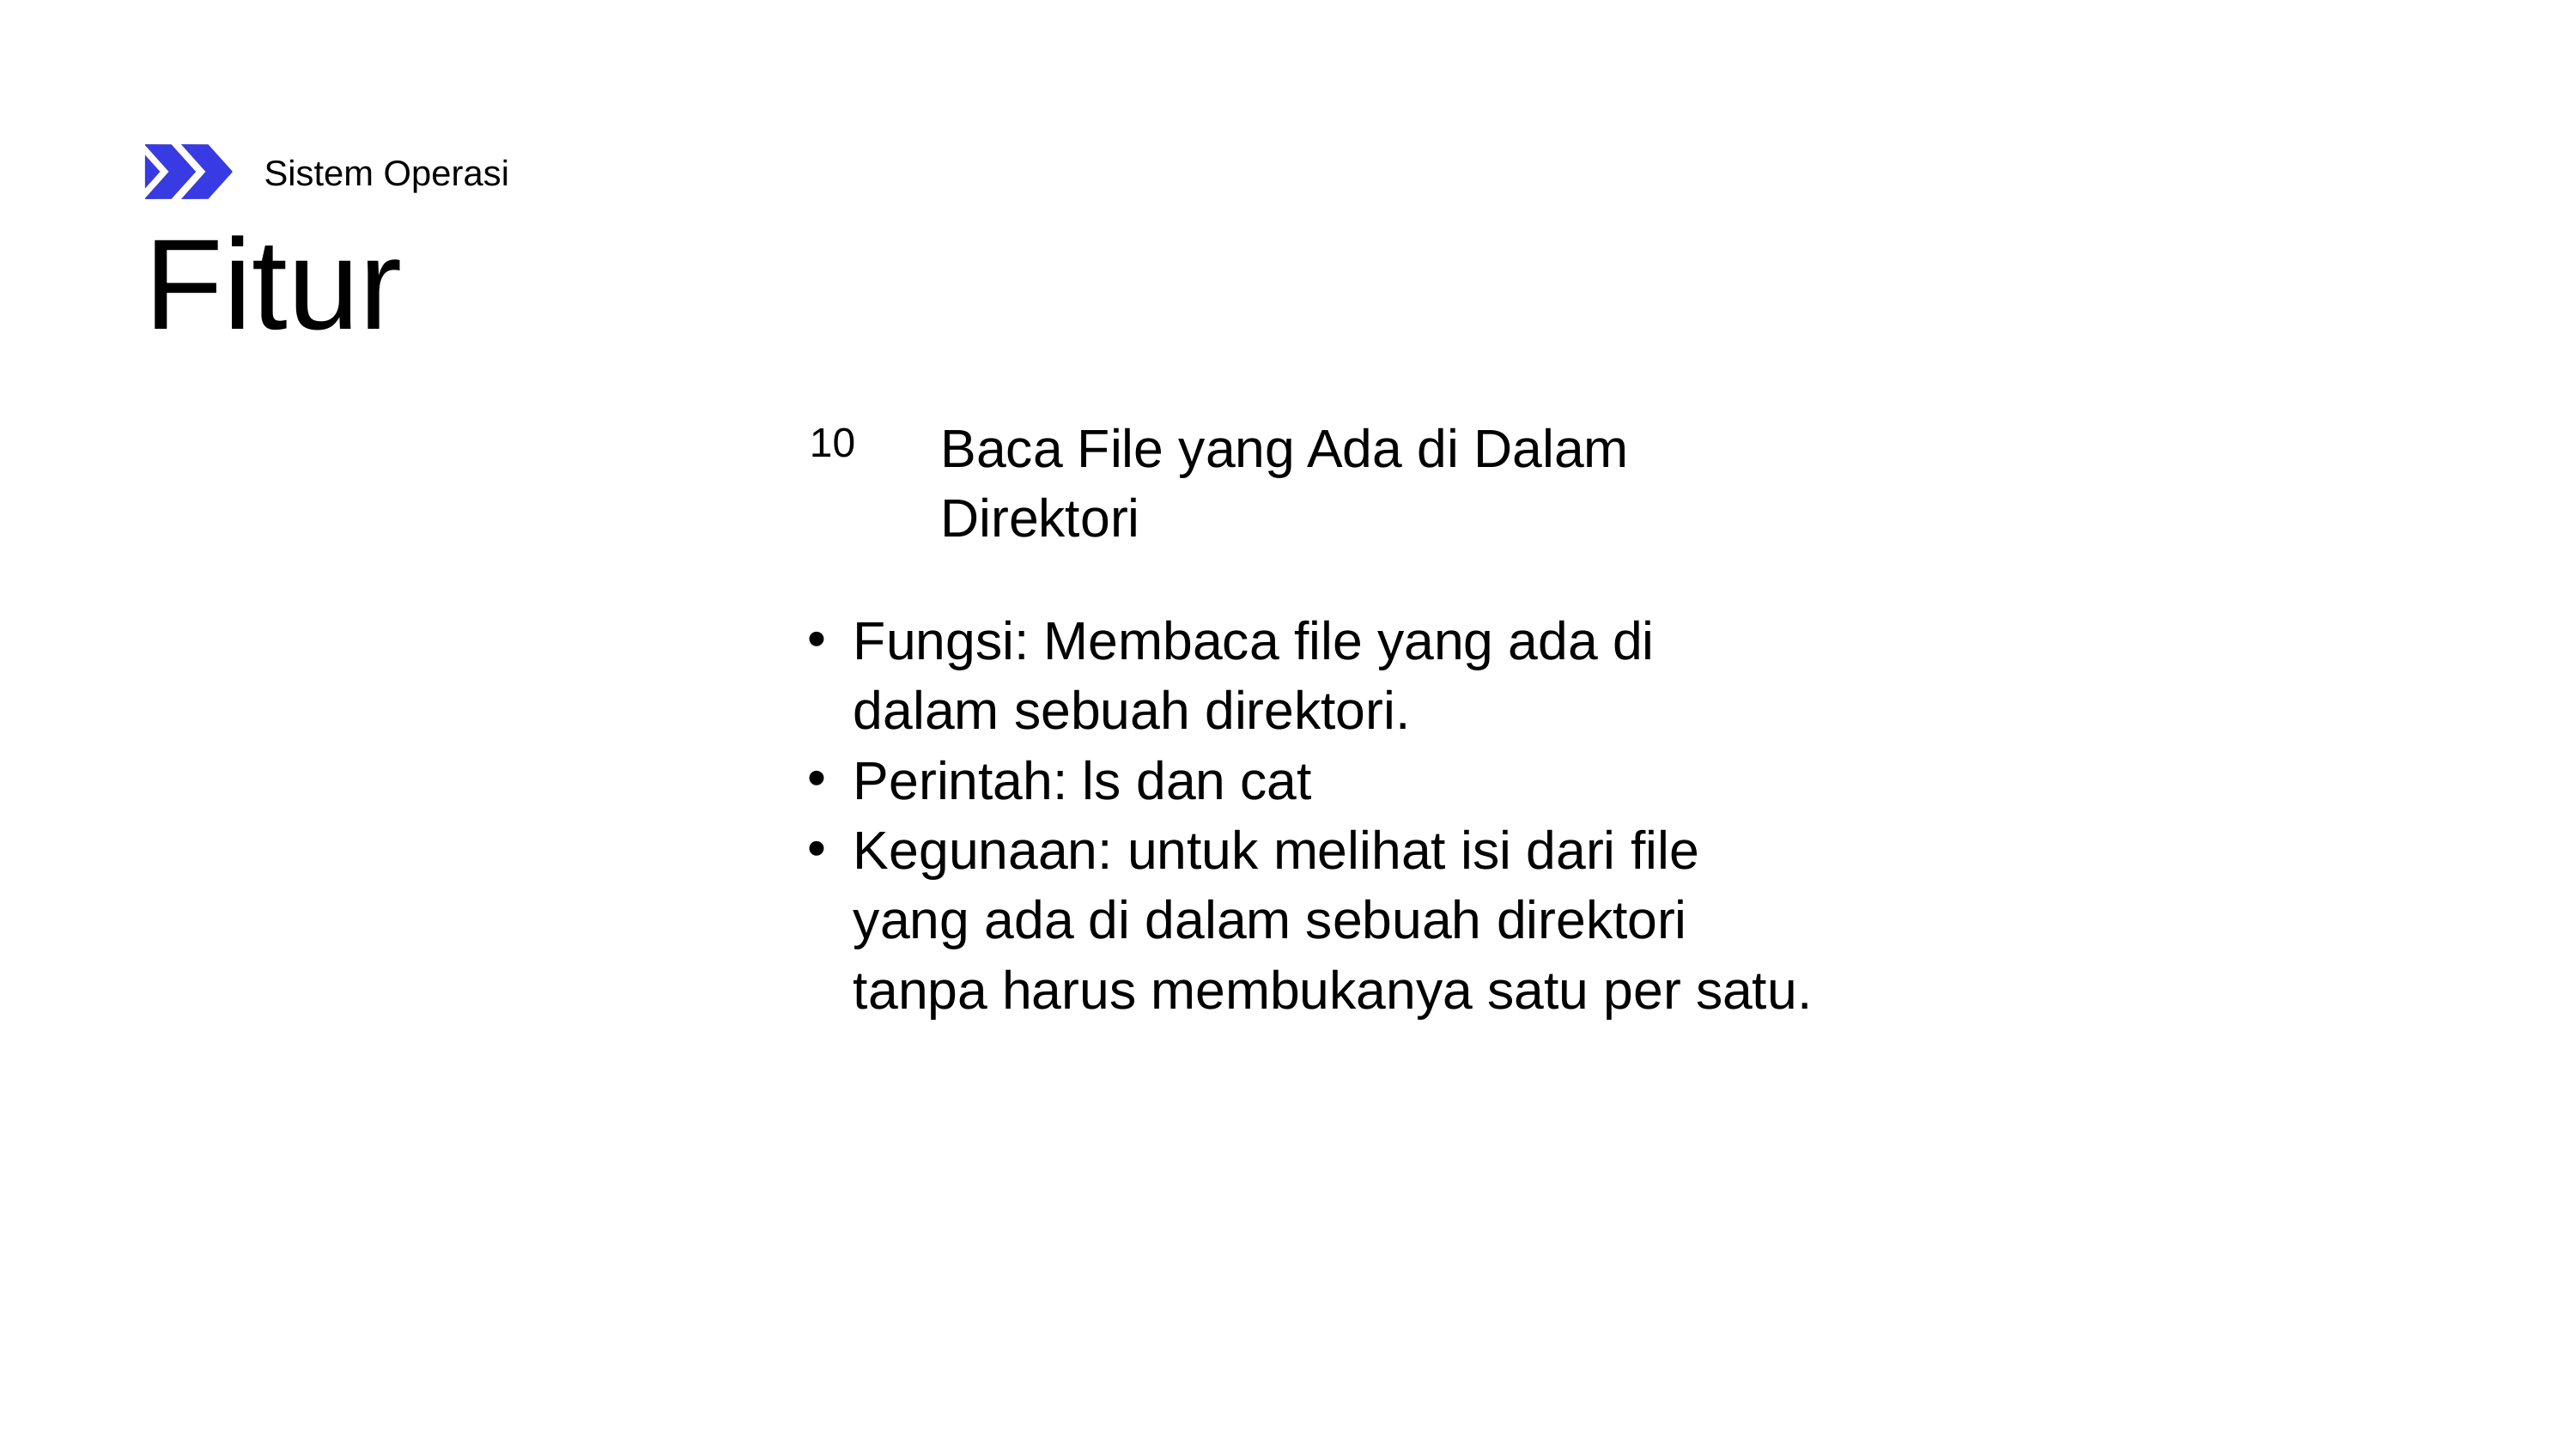

Sistem Operasi
Fitur
Baca File yang Ada di Dalam Direktori
10
Fungsi: Membaca file yang ada di dalam sebuah direktori.
Perintah: ls dan cat
Kegunaan: untuk melihat isi dari file yang ada di dalam sebuah direktori tanpa harus membukanya satu per satu.